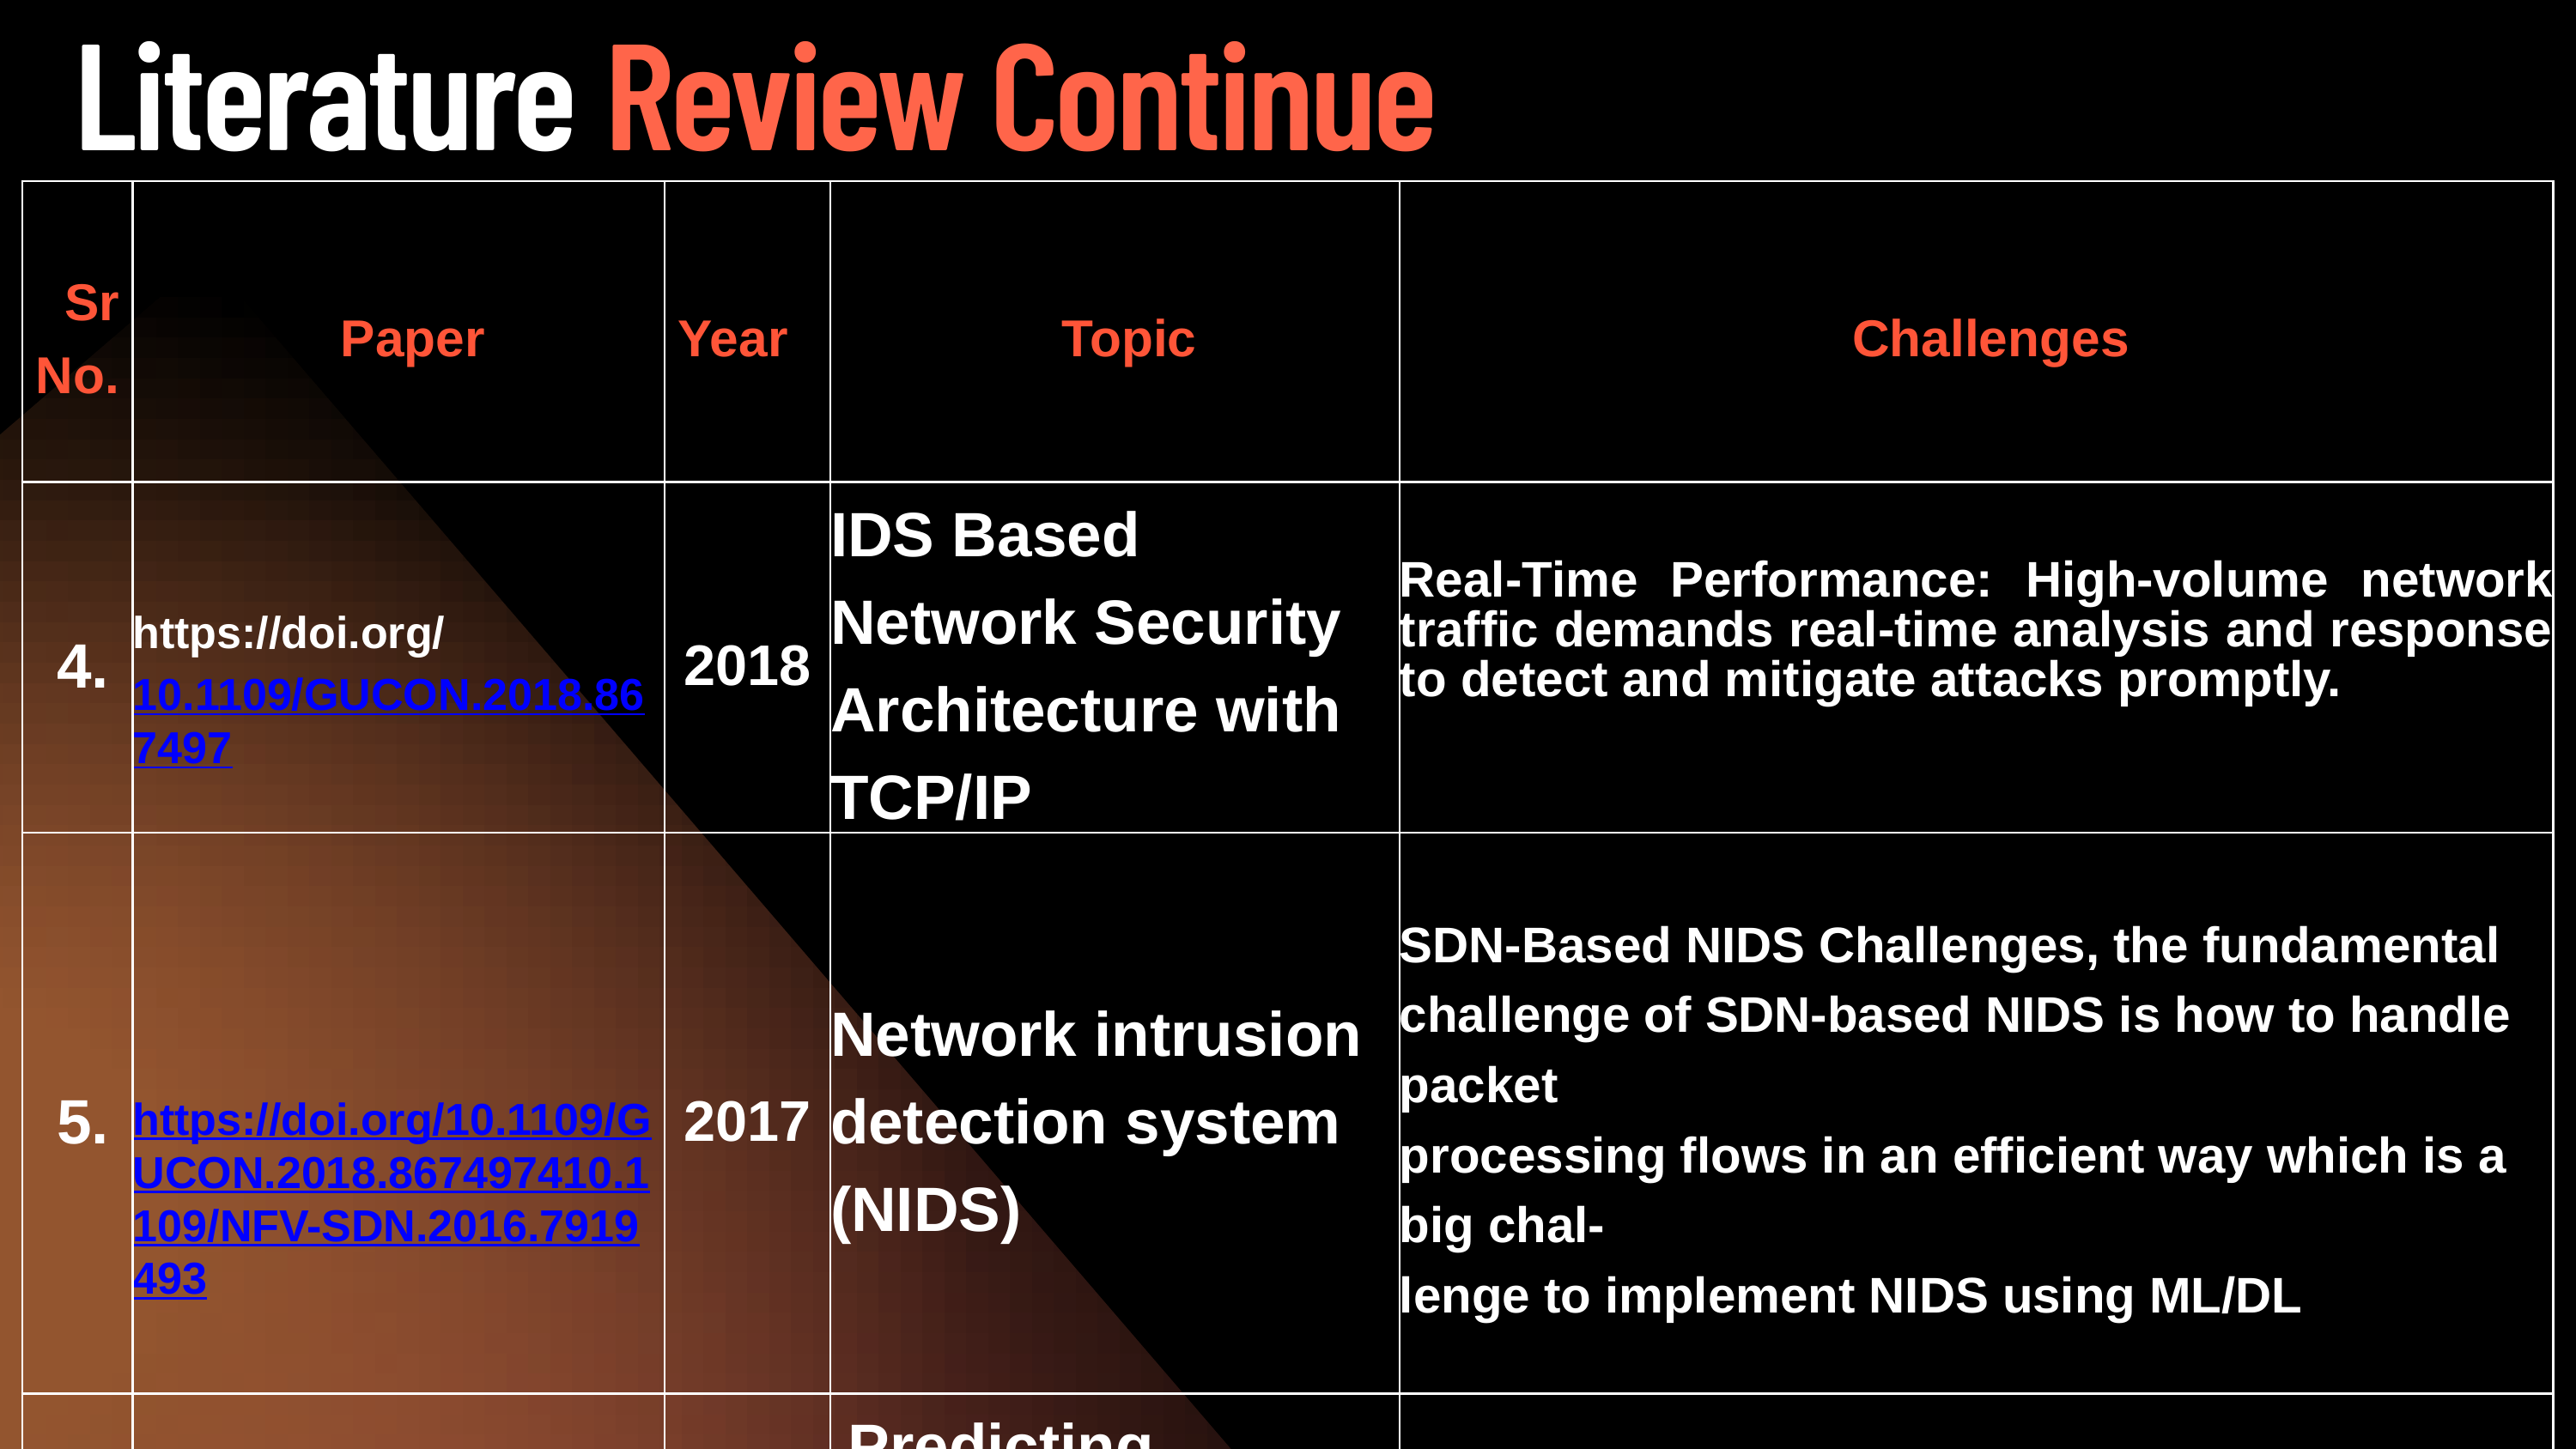

Literature Review Continue
| Sr No. | Paper | Year | Topic | Challenges |
| --- | --- | --- | --- | --- |
| 4. | https://doi.org/10.1109/GUCON.2018.867497 | 2018 | IDS Based Network Security Architecture with TCP/IP | Real-Time Performance: High-volume network traffic demands real-time analysis and response to detect and mitigate attacks promptly. |
| 5. | https://doi.org/10.1109/GUCON.2018.867497410.1109/NFV-SDN.2016.7919493 | 2017 | Network intrusion detection system (NIDS) | SDN-Based NIDS Challenges, the fundamental challenge of SDN-based NIDS is how to handle packet processing flows in an efficient way which is a big chal- lenge to implement NIDS using ML/DL |
| 6. | https://doi.org/10.1109/ICECA58529.2023.10394962 | 2016 | Predicting Network Attack Patterns in SDN | High-Dimensional and Dynamic Data such as feature engineering and data streams |